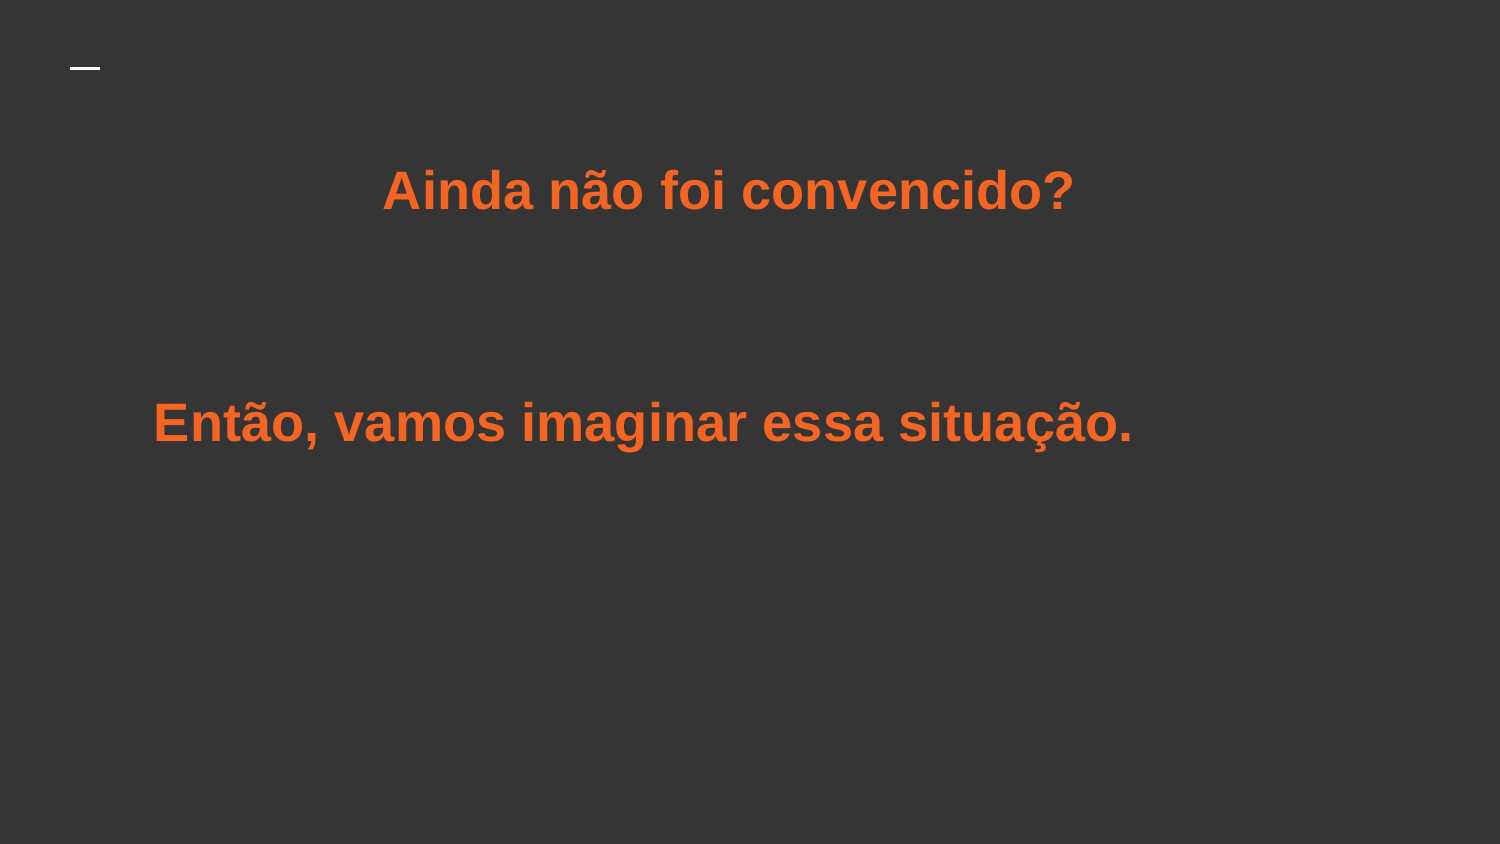

# Ainda não foi convencido?
Então, vamos imaginar essa situação.